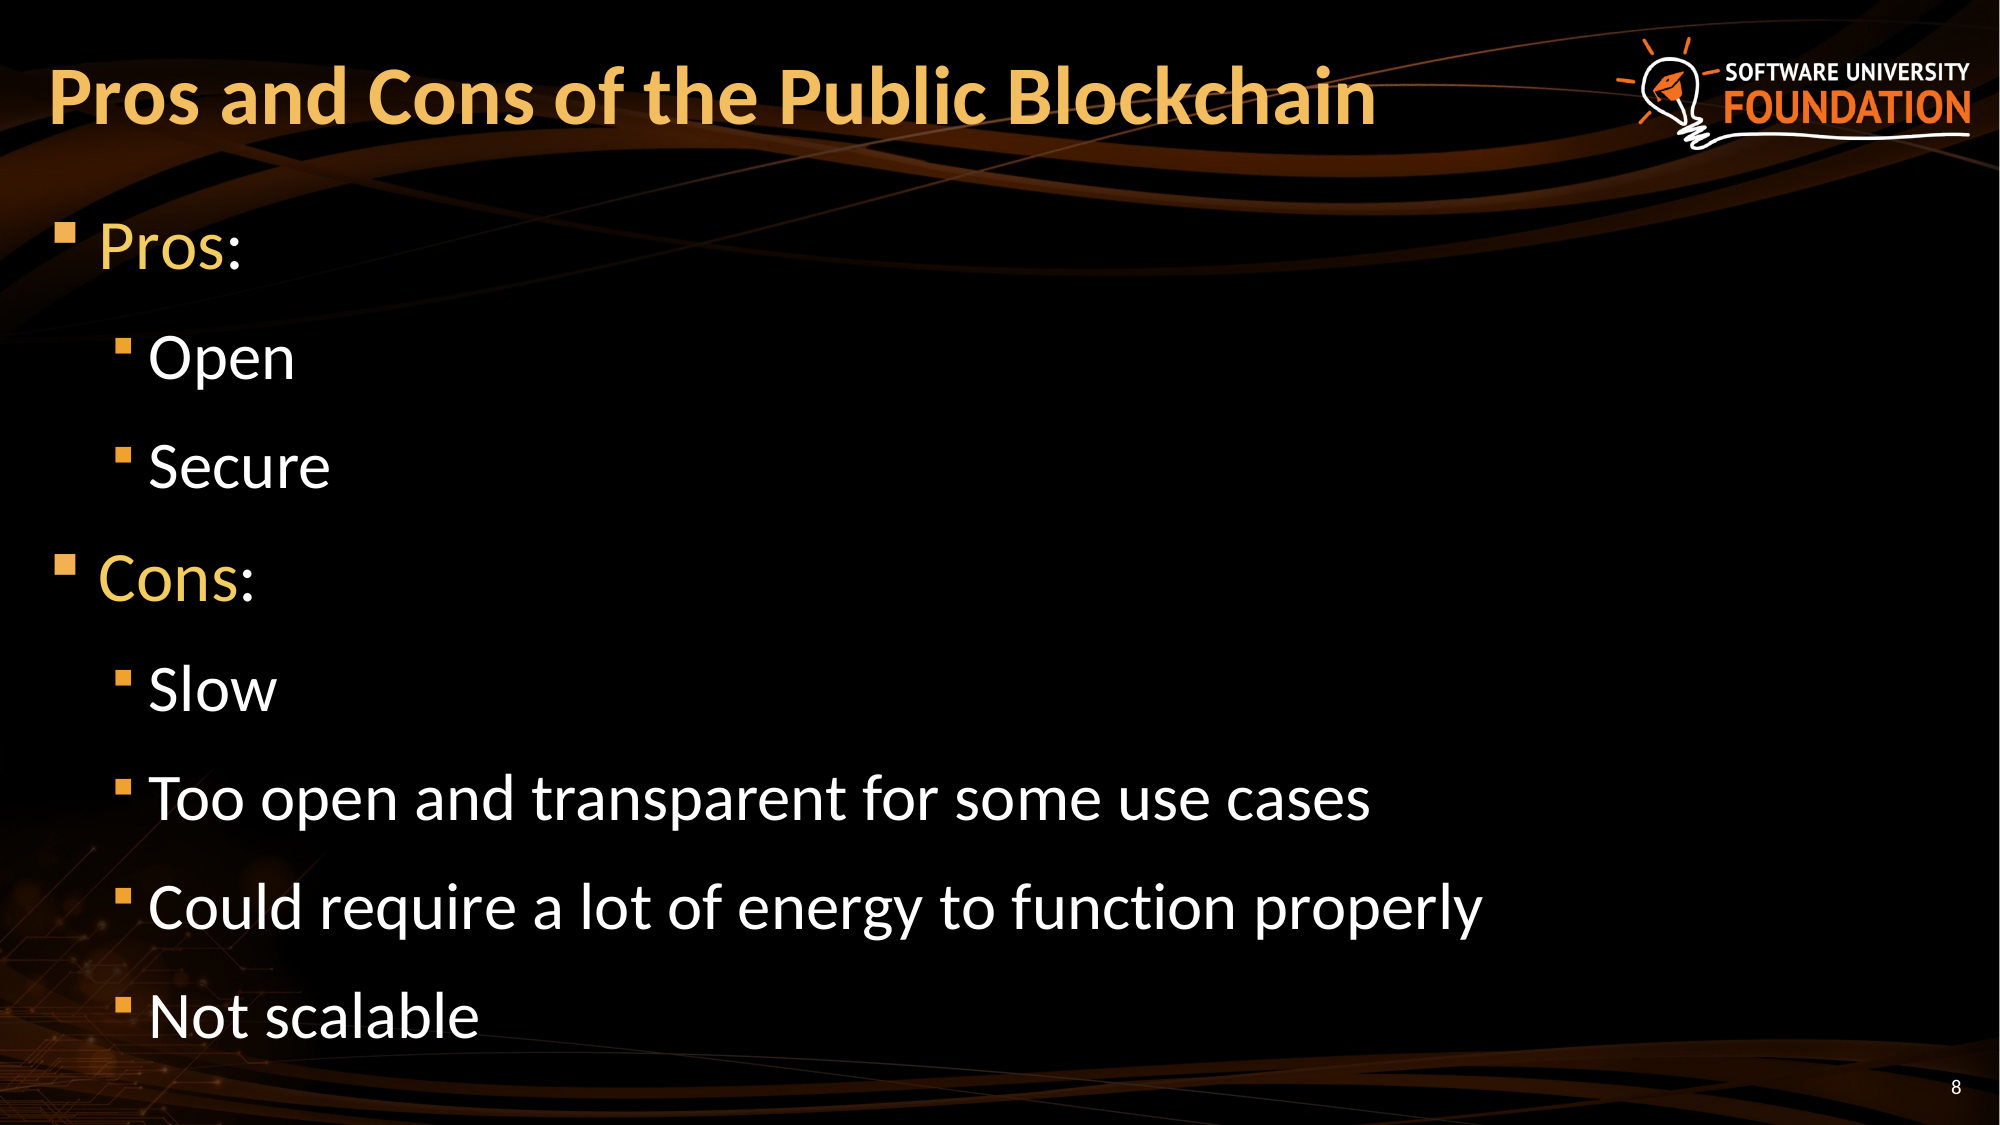

# Pros and Cons of the Public Blockchain
Pros:
Open
Secure
Cons:
Slow
Too open and transparent for some use cases
Could require a lot of energy to function properly
Not scalable
8